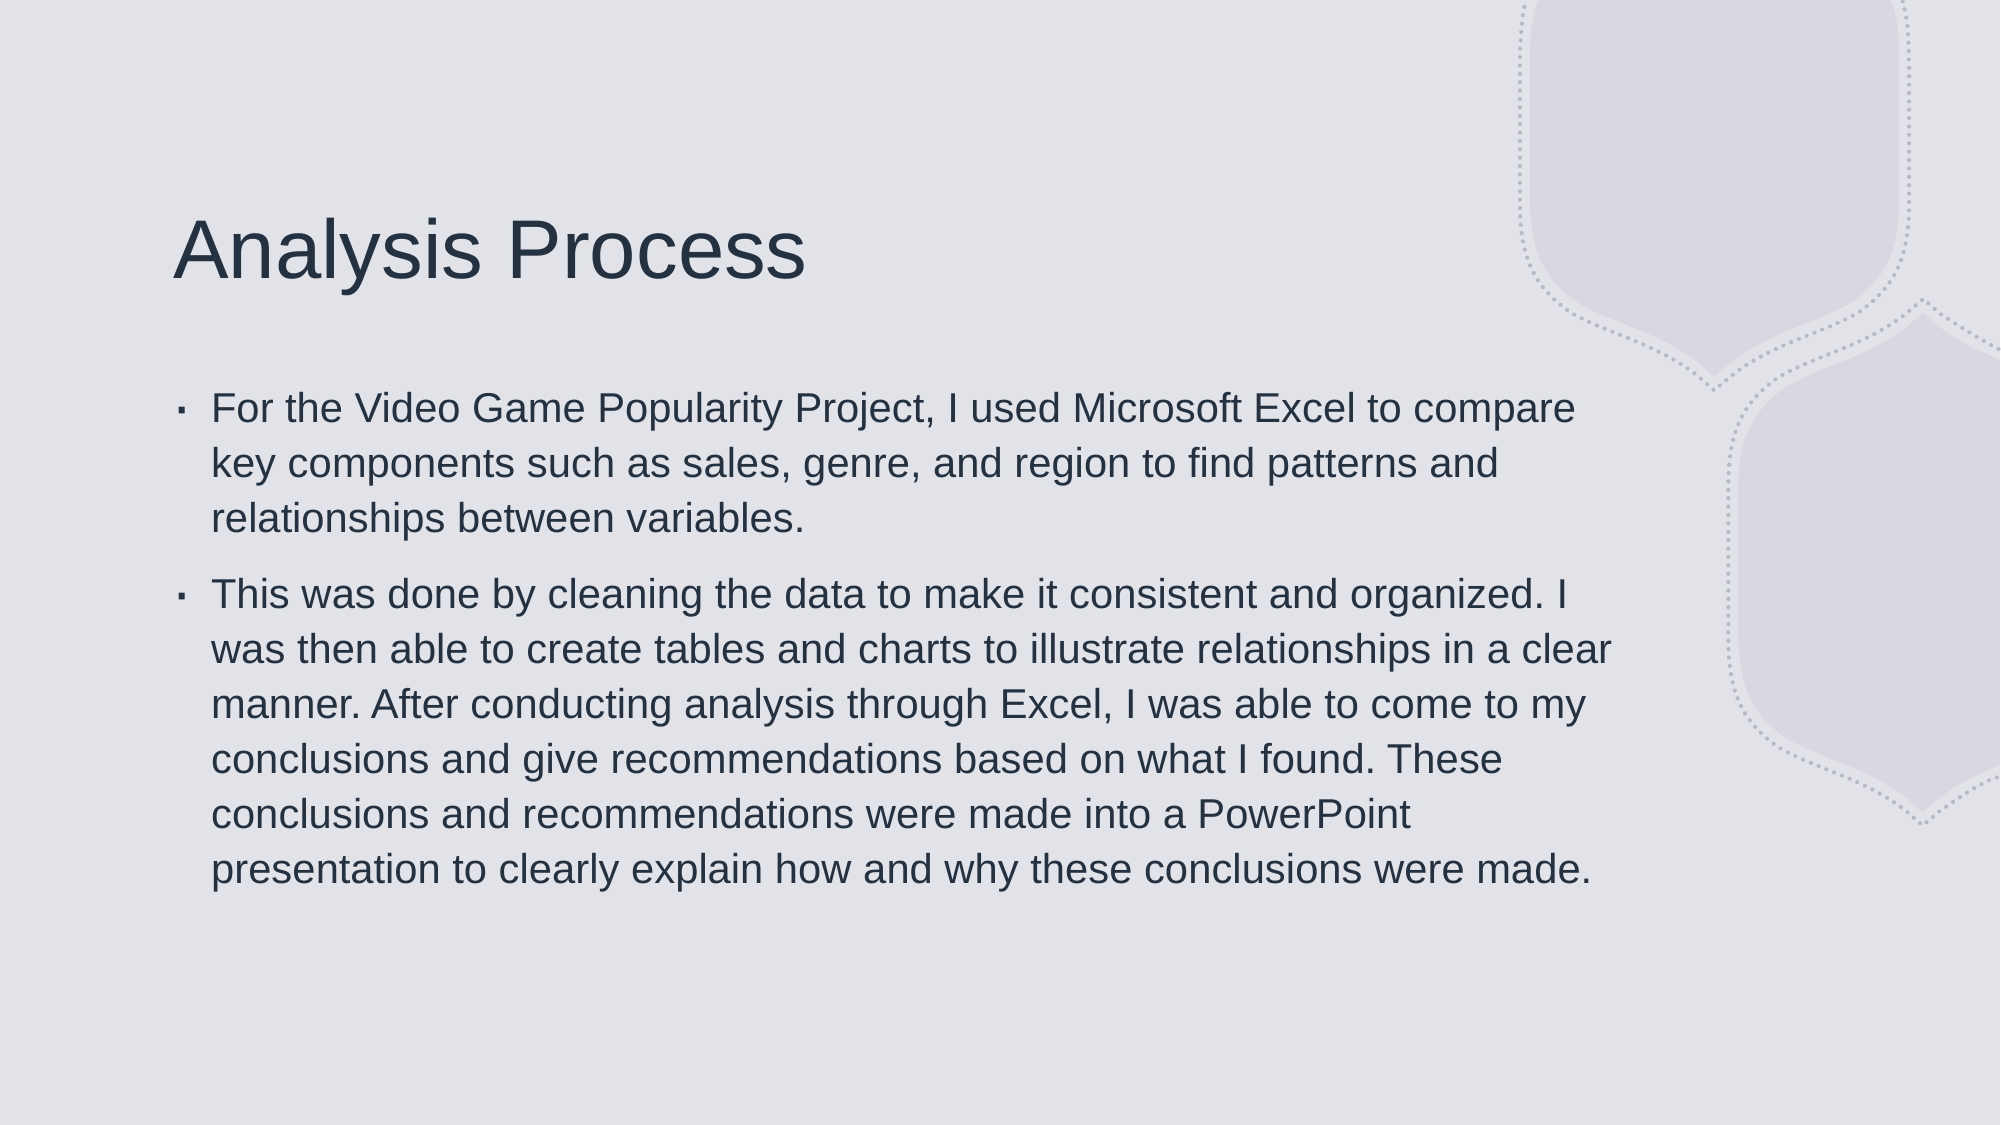

# Analysis Process
For the Video Game Popularity Project, I used Microsoft Excel to compare key components such as sales, genre, and region to find patterns and relationships between variables.
This was done by cleaning the data to make it consistent and organized. I was then able to create tables and charts to illustrate relationships in a clear manner. After conducting analysis through Excel, I was able to come to my conclusions and give recommendations based on what I found. These conclusions and recommendations were made into a PowerPoint presentation to clearly explain how and why these conclusions were made.